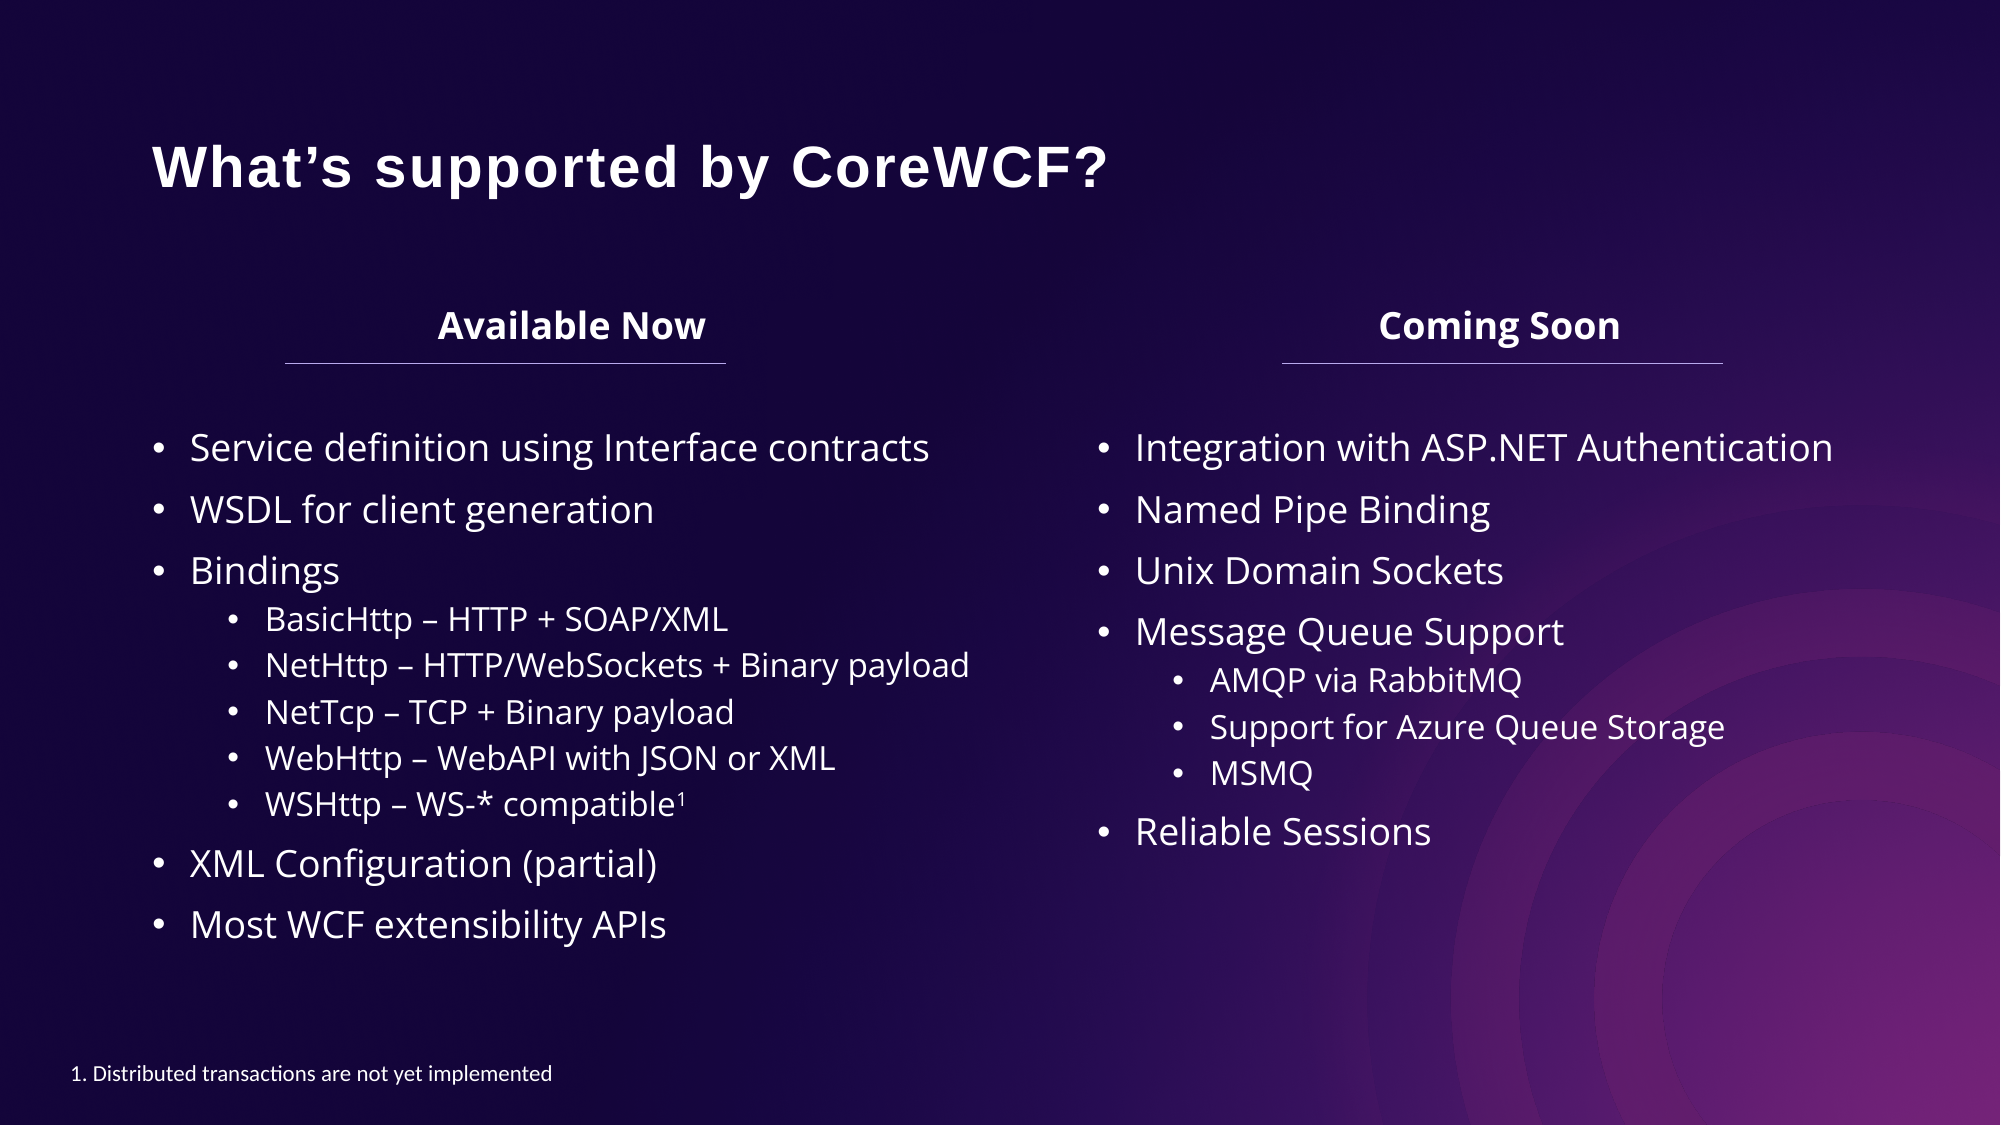

# What’s supported by CoreWCF?
Available Now

Service definition using Interface contracts
WSDL for client generation
Bindings
BasicHttp – HTTP + SOAP/XML
NetHttp – HTTP/WebSockets + Binary payload
NetTcp – TCP + Binary payload
WebHttp – WebAPI with JSON or XML
WSHttp – WS-* compatible1
XML Configuration (partial)
Most WCF extensibility APIs
Coming Soon

Integration with ASP.NET Authentication
Named Pipe Binding
Unix Domain Sockets
Message Queue Support
AMQP via RabbitMQ
Support for Azure Queue Storage
MSMQ
Reliable Sessions

1. Distributed transactions are not yet implemented